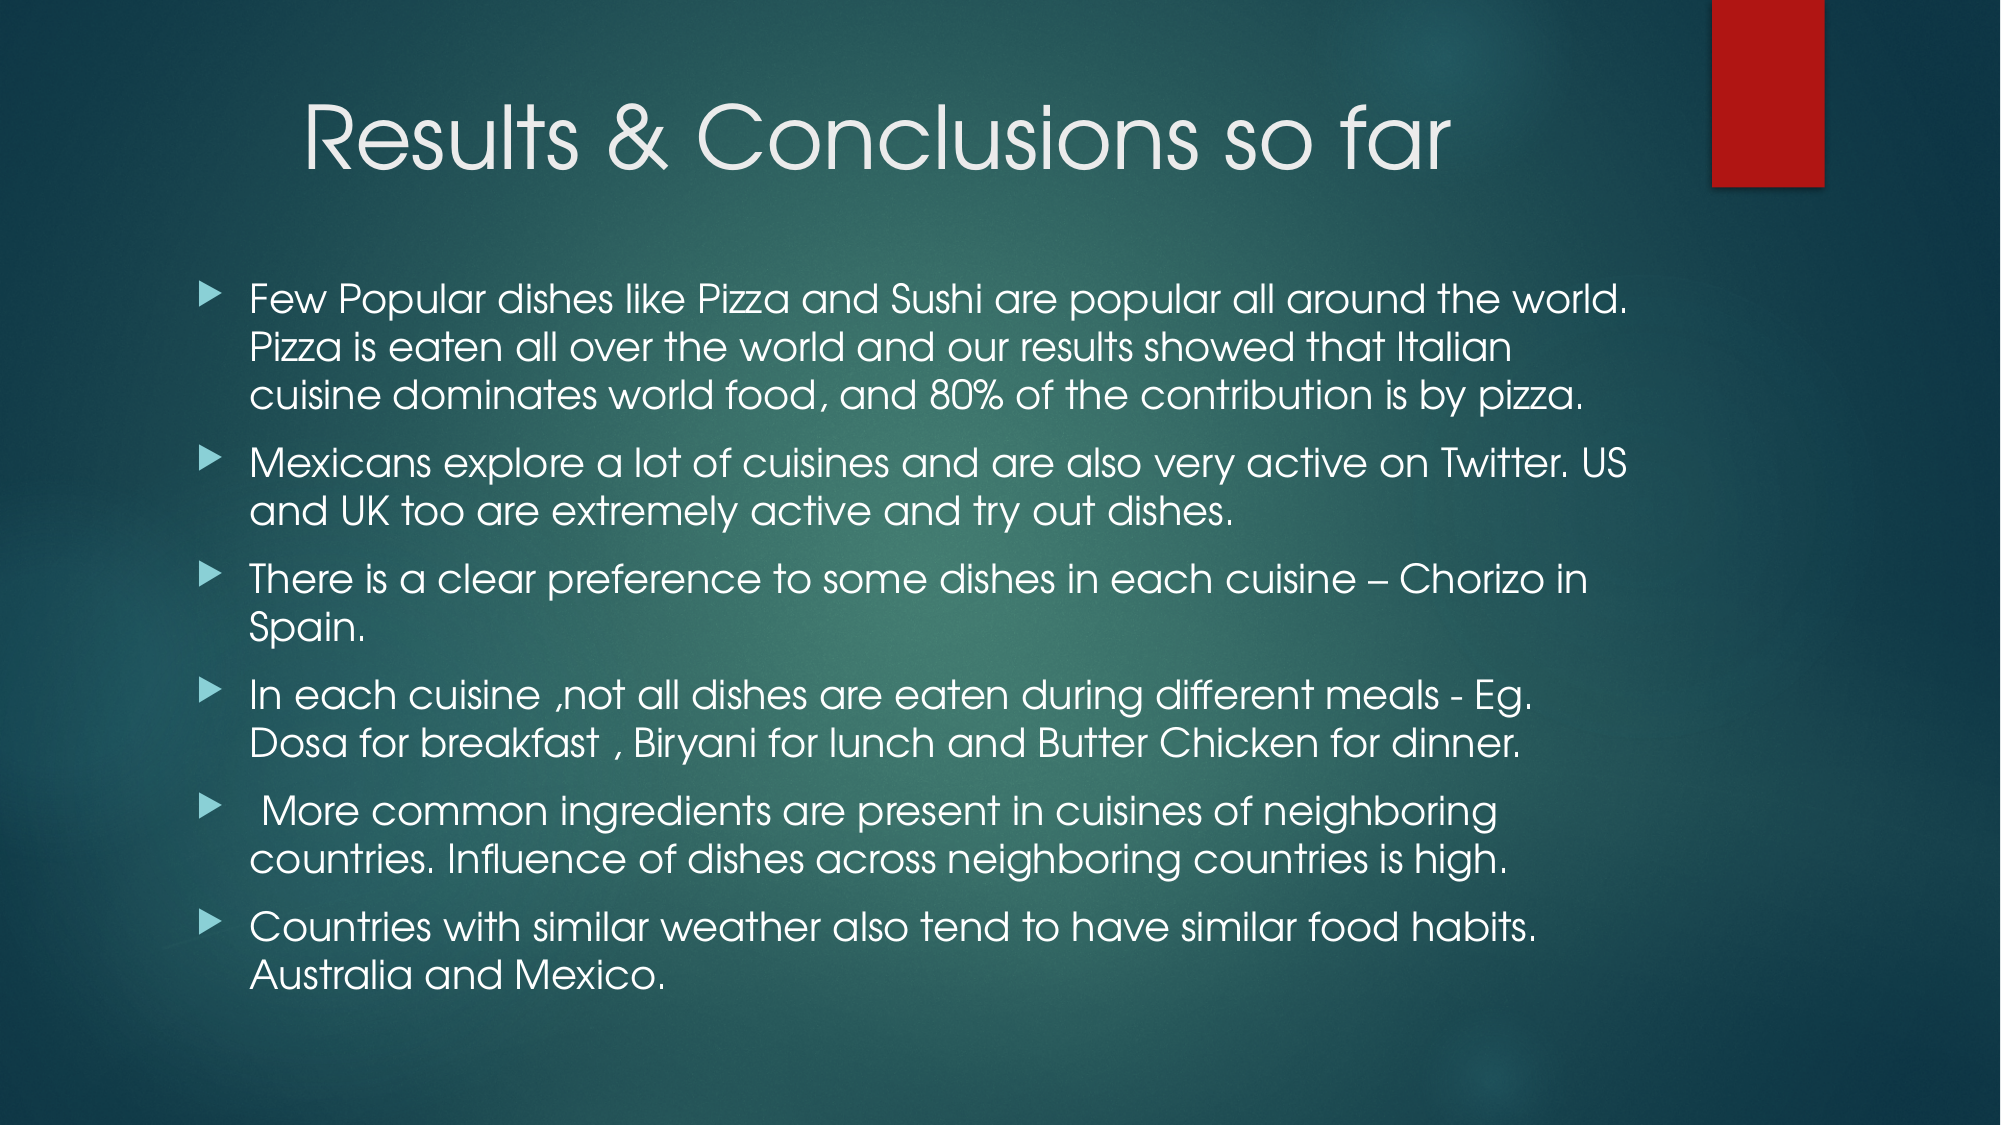

# Results & Conclusions so far
Few Popular dishes like Pizza and Sushi are popular all around the world. Pizza is eaten all over the world and our results showed that Italian cuisine dominates world food, and 80% of the contribution is by pizza.
Mexicans explore a lot of cuisines and are also very active on Twitter. US and UK too are extremely active and try out dishes.
There is a clear preference to some dishes in each cuisine – Chorizo in Spain.
In each cuisine ,not all dishes are eaten during different meals - Eg. Dosa for breakfast , Biryani for lunch and Butter Chicken for dinner.
 More common ingredients are present in cuisines of neighboring countries. Influence of dishes across neighboring countries is high.
Countries with similar weather also tend to have similar food habits. Australia and Mexico.